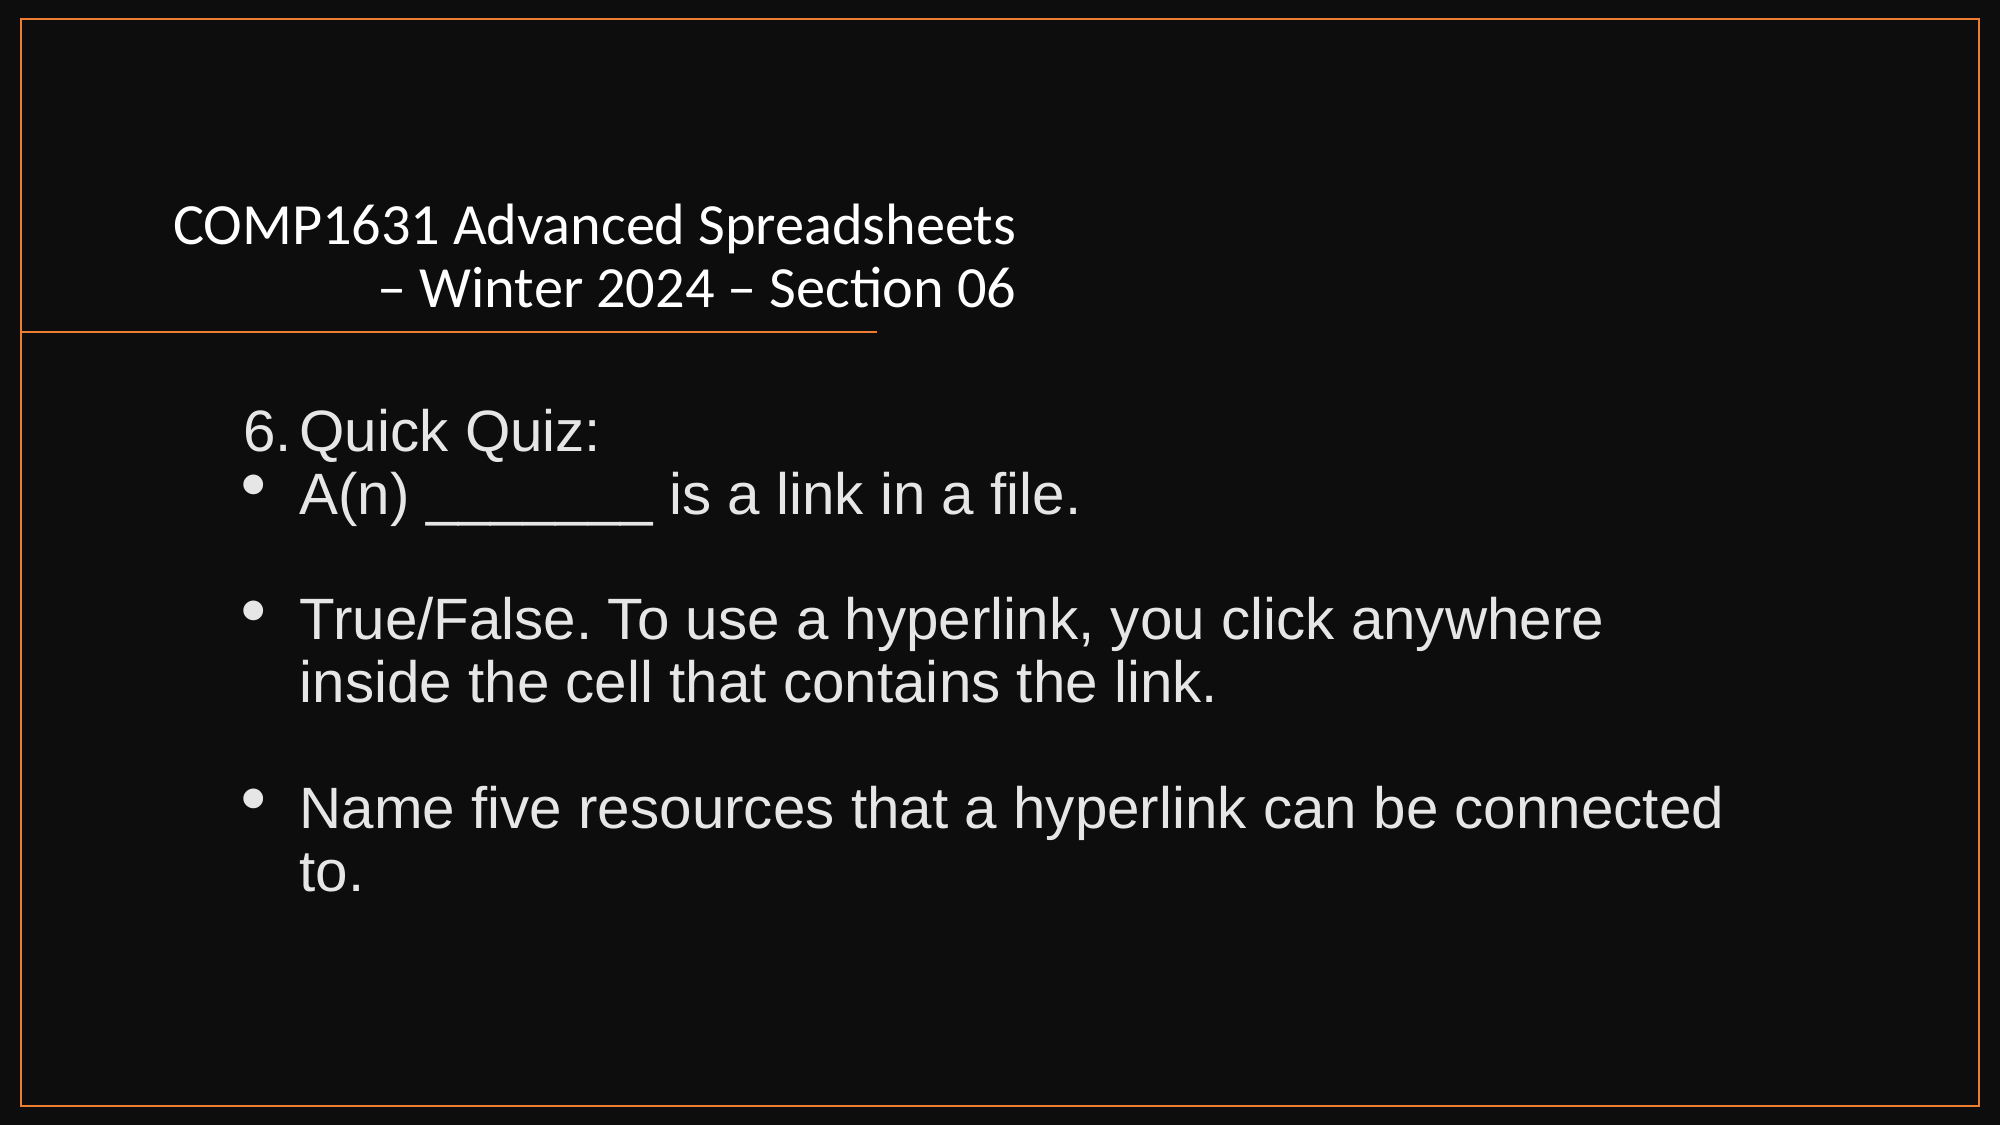

# COMP1631 Advanced Spreadsheets – Winter 2024 – Section 06
Quick Quiz:
A(n) _______ is a link in a file.

True/False. To use a hyperlink, you click anywhere inside the cell that contains the link.

Name five resources that a hyperlink can be connected to.